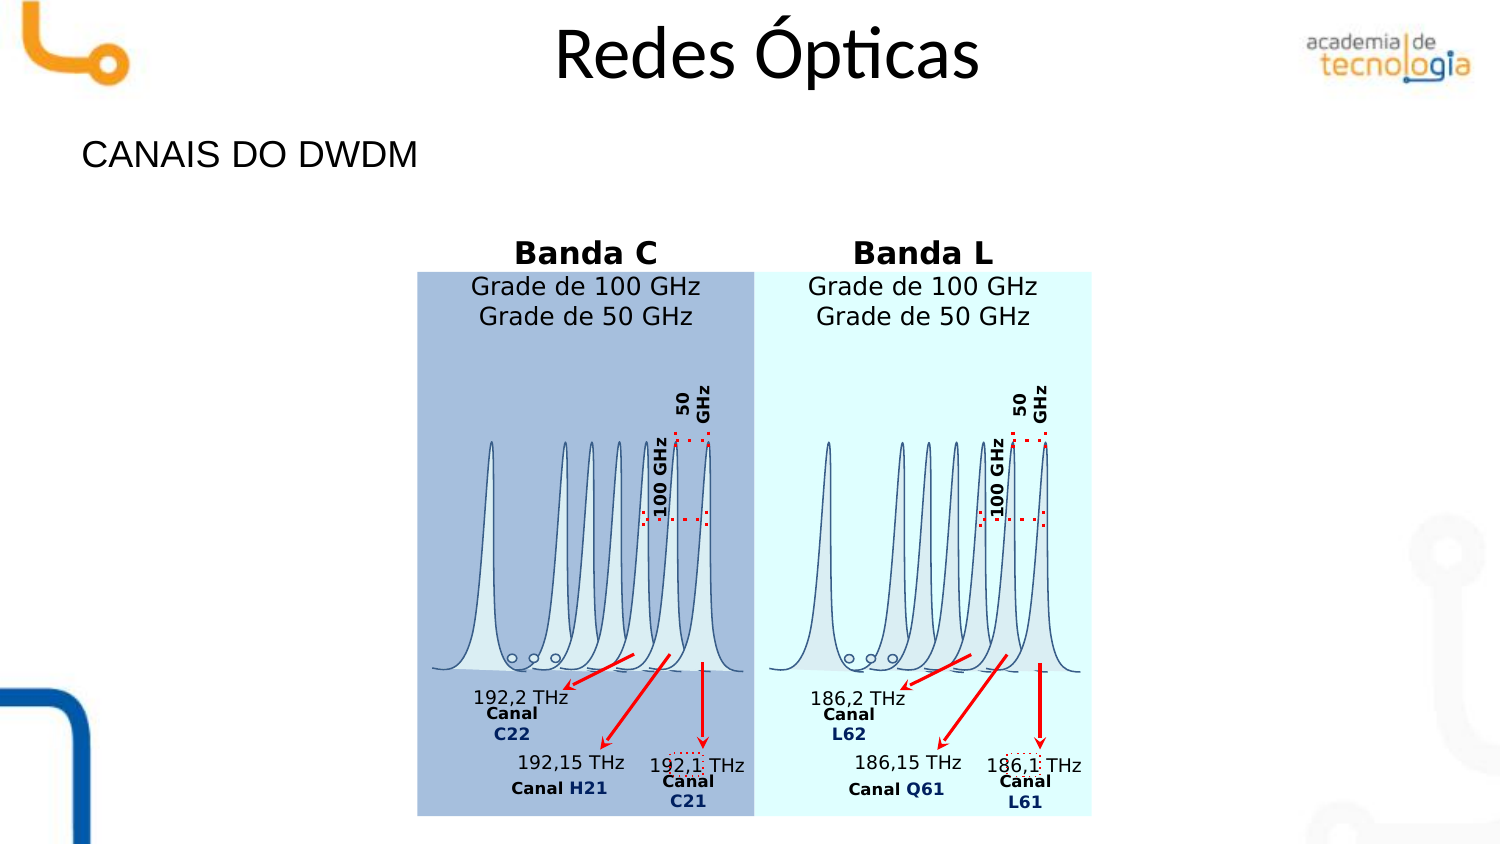

Redes Ópticas
CANAIS DO DWDM
Banda C
Grade de 100 GHz
Grade de 50 GHz
Banda L
Grade de 100 GHz
Grade de 50 GHz

50 GHz
50 GHz
100 GHz
100 GHz

192,2 THz
Canal C22
186,2 THz
Canal L62
192,15 THz
Canal H21
186,15 THz
Canal Q61

192,1 THz

186,1 THz
Canal C21
Canal L61